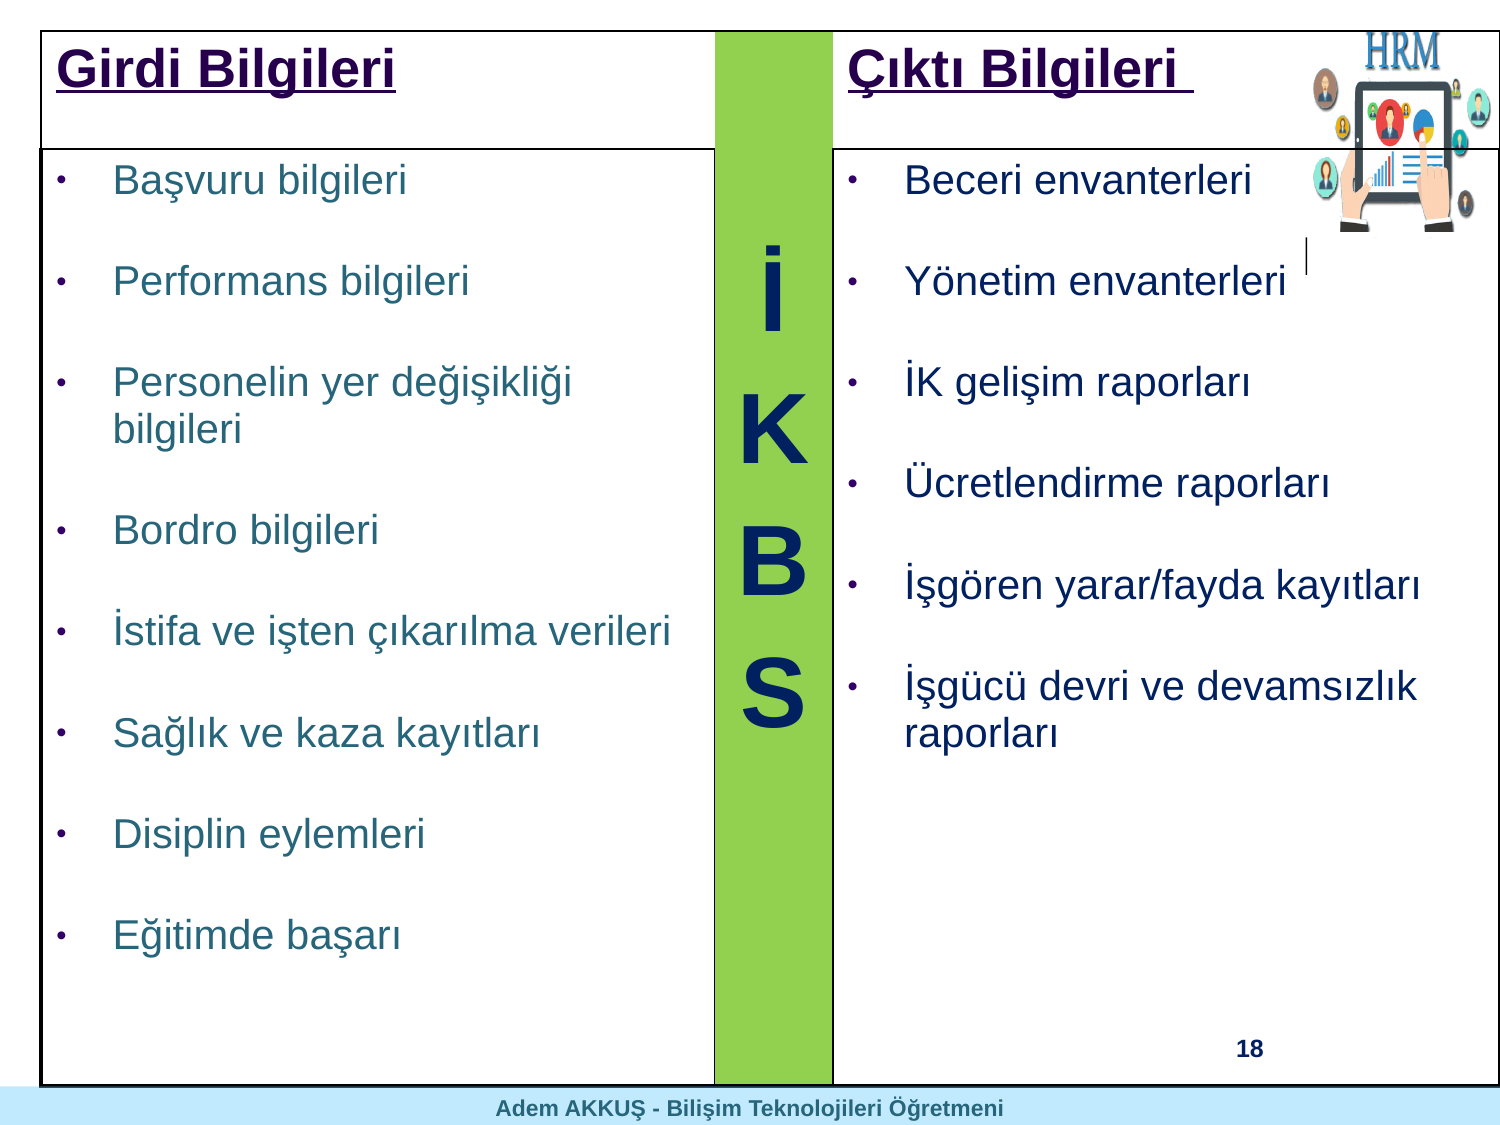

| Girdi Bilgileri | İ K B S | Çıktı Bilgileri |
| --- | --- | --- |
| Başvuru bilgileri Performans bilgileri Personelin yer değişikliği bilgileri Bordro bilgileri İstifa ve işten çıkarılma verileri Sağlık ve kaza kayıtları Disiplin eylemleri Eğitimde başarı |  | Beceri envanterleri Yönetim envanterleri İK gelişim raporları Ücretlendirme raporları İşgören yarar/fayda kayıtları İşgücü devri ve devamsızlık raporları |

18
Adem AKKUŞ - Bilişim Teknolojileri Öğretmeni